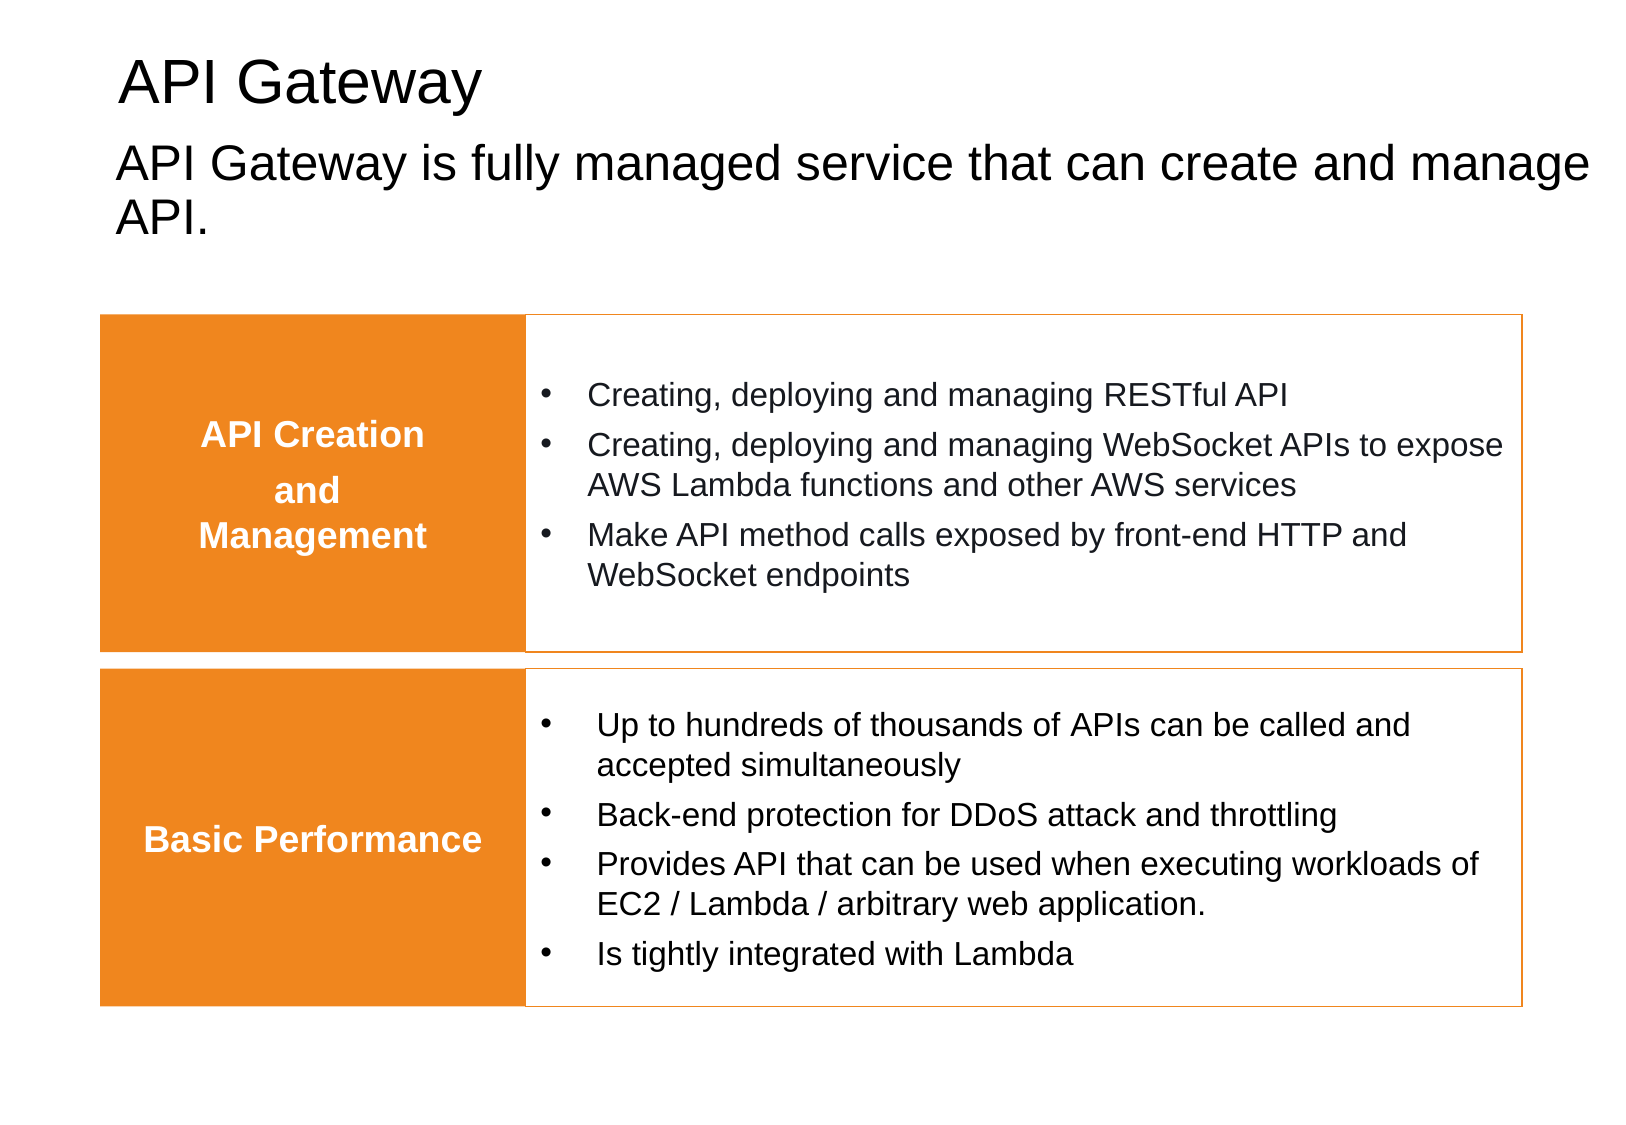

API Gateway
API Gateway is fully managed service that can create and manage API.

API Creation
and
Management
Creating, deploying and managing RESTful API
Creating, deploying and managing WebSocket APIs to expose AWS Lambda functions and other AWS services
Make API method calls exposed by front-end HTTP and WebSocket endpoints
Basic Performance
Up to hundreds of thousands of APIs can be called and accepted simultaneously
Back-end protection for DDoS attack and throttling
Provides API that can be used when executing workloads of EC2 / Lambda / arbitrary web application.
Is tightly integrated with Lambda